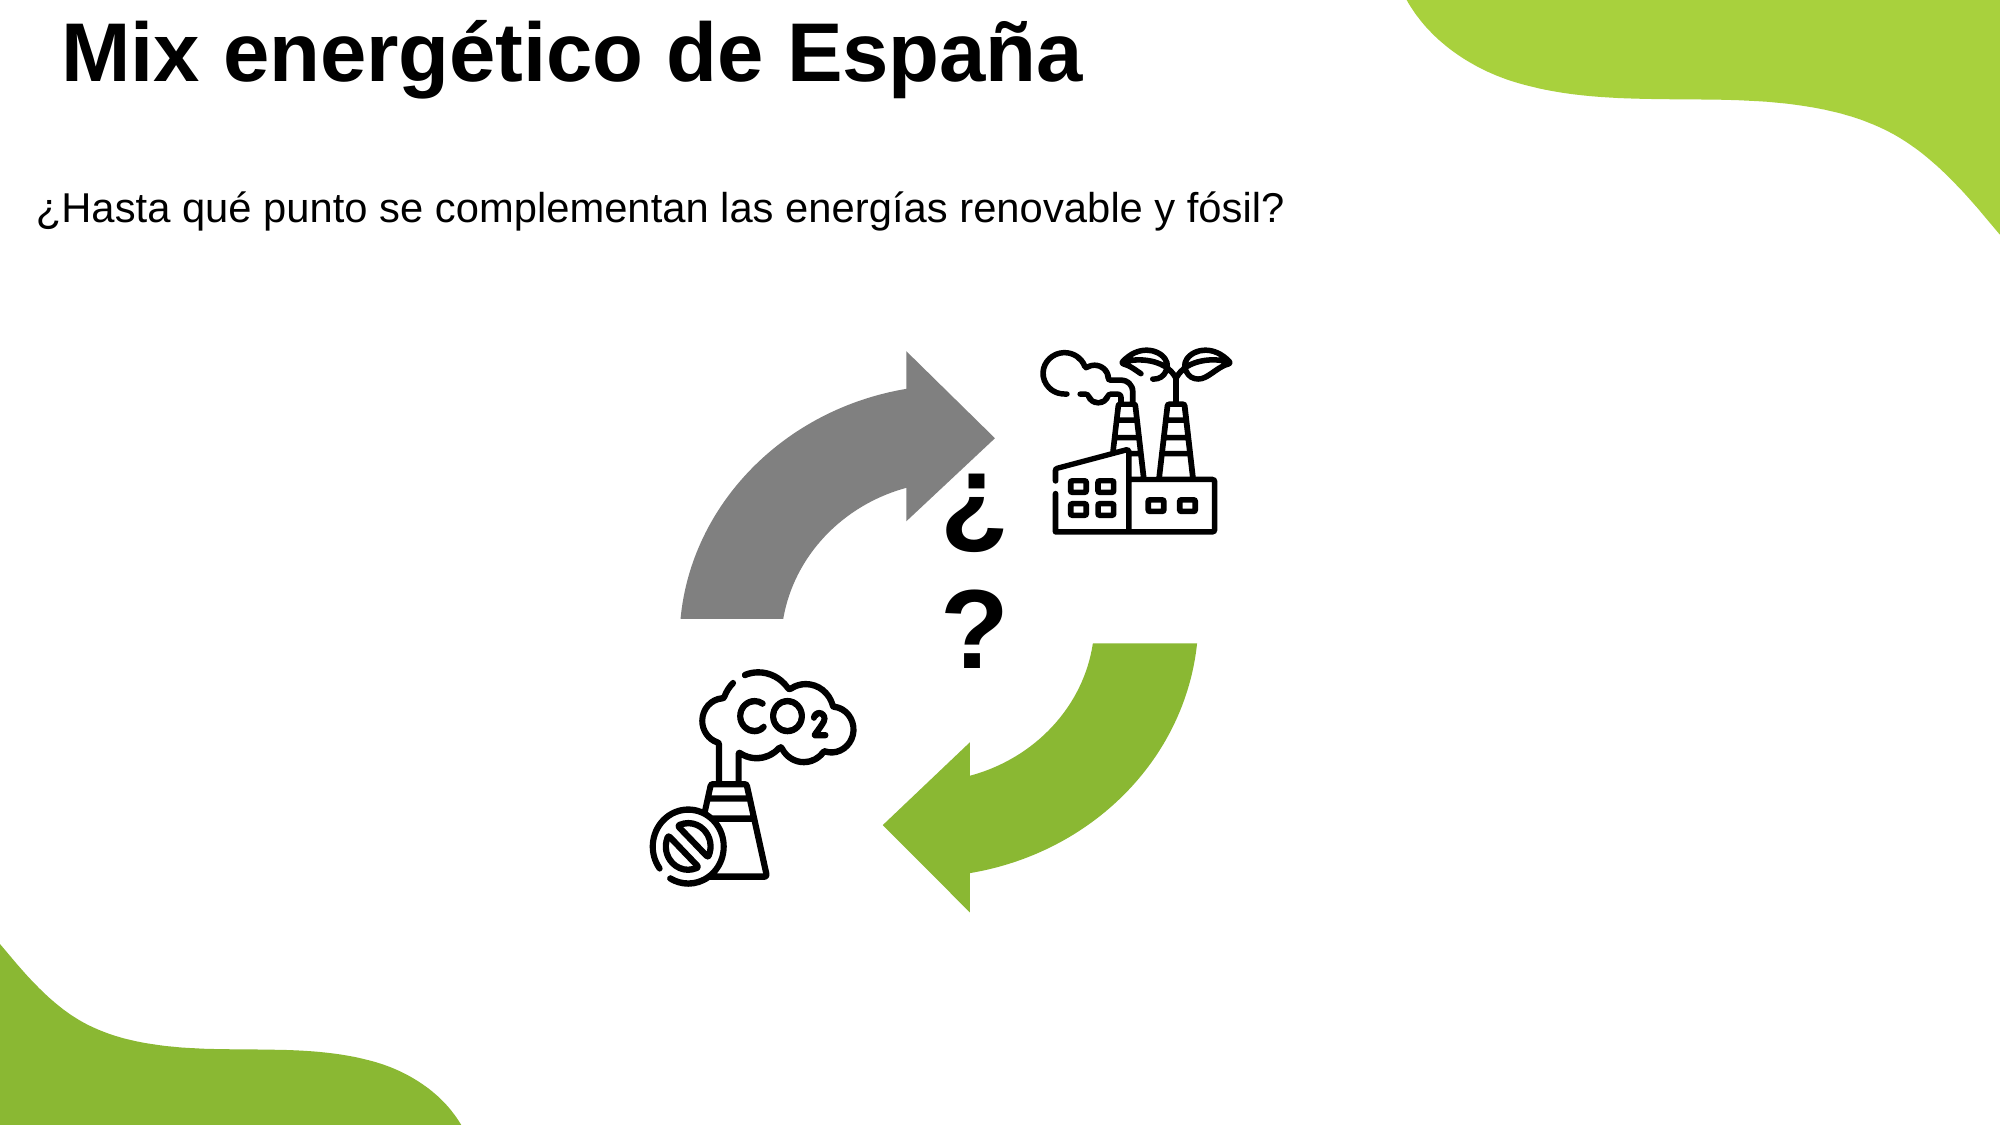

Mix energético de España
  ¿Hasta qué punto se complementan las energías renovable y fósil?

¿?